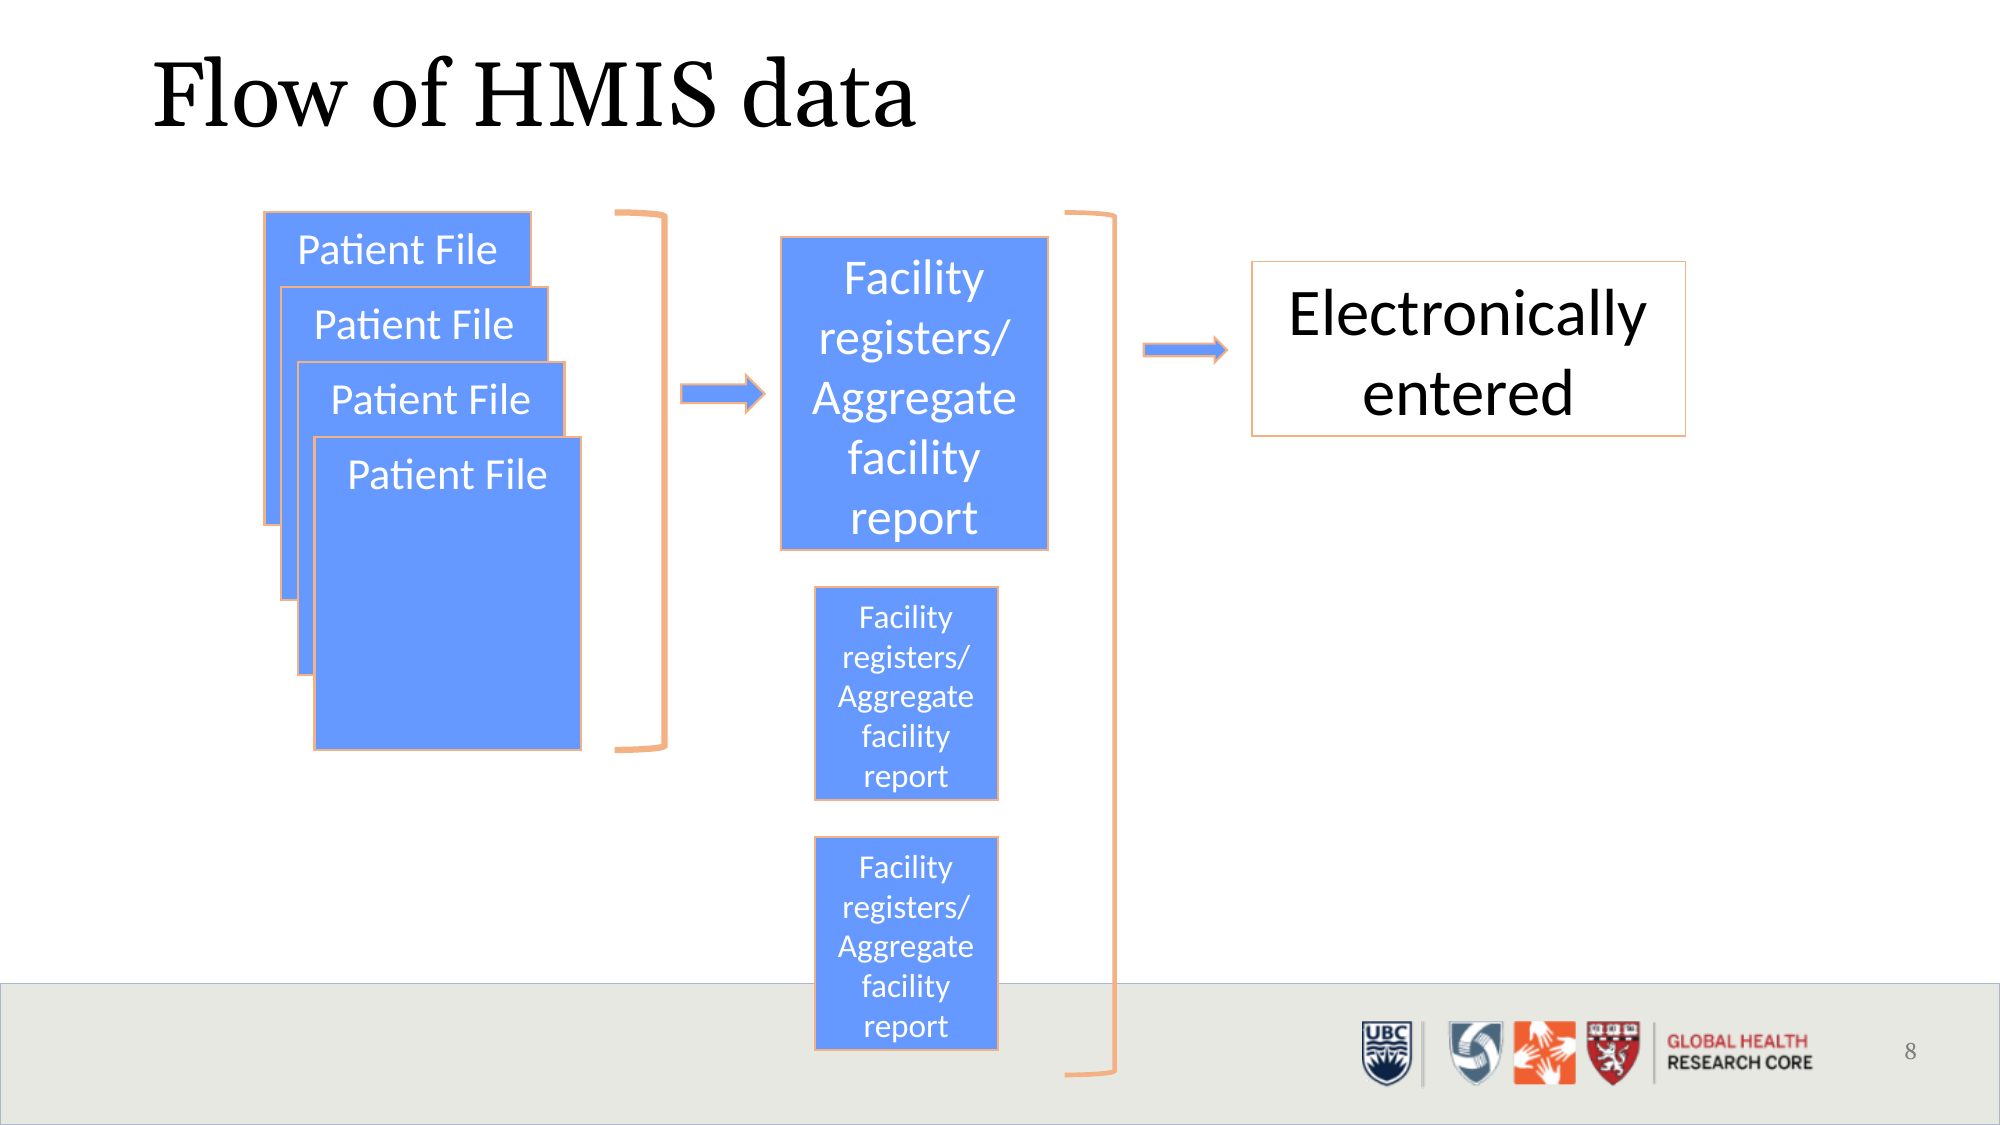

Flow of HMIS data
Patient File
Patient File
Patient File
Patient File

Facility registers/
Aggregate facility report
Electronically entered

Facility registers/
Aggregate facility report
Facility registers/
Aggregate facility report